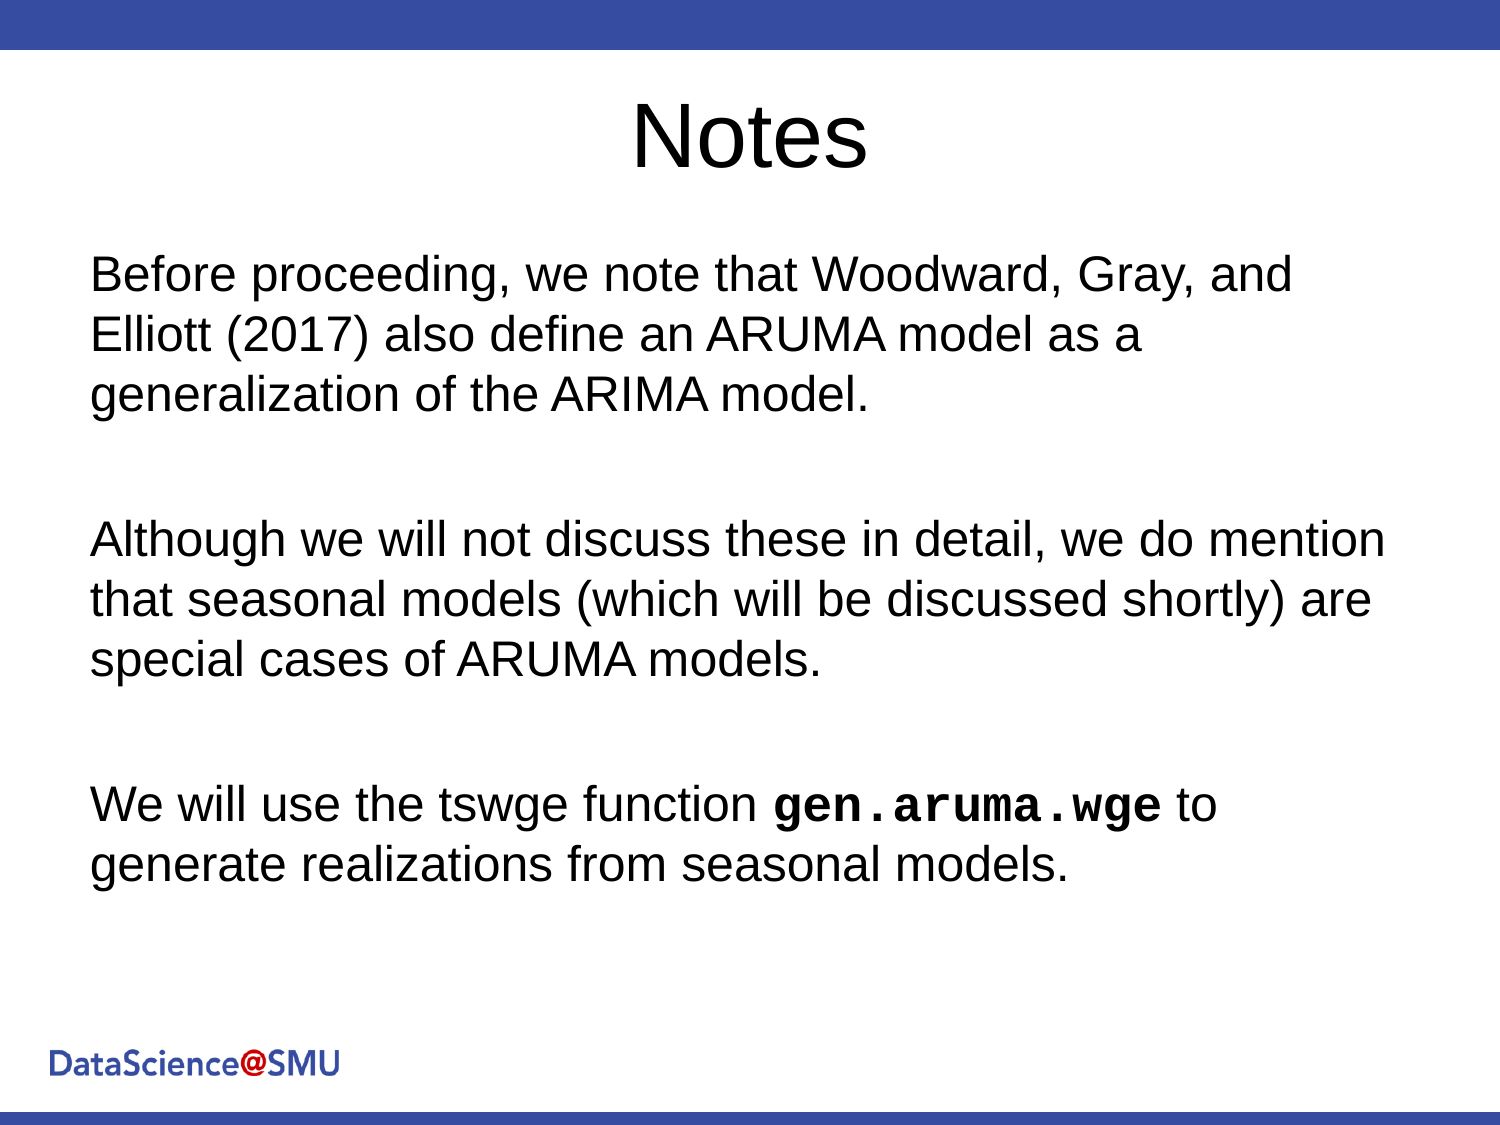

# Notes
Before proceeding, we note that Woodward, Gray, and Elliott (2017) also define an ARUMA model as a generalization of the ARIMA model.

Although we will not discuss these in detail, we do mention that seasonal models (which will be discussed shortly) are special cases of ARUMA models.

We will use the tswge function gen.aruma.wge to generate realizations from seasonal models.